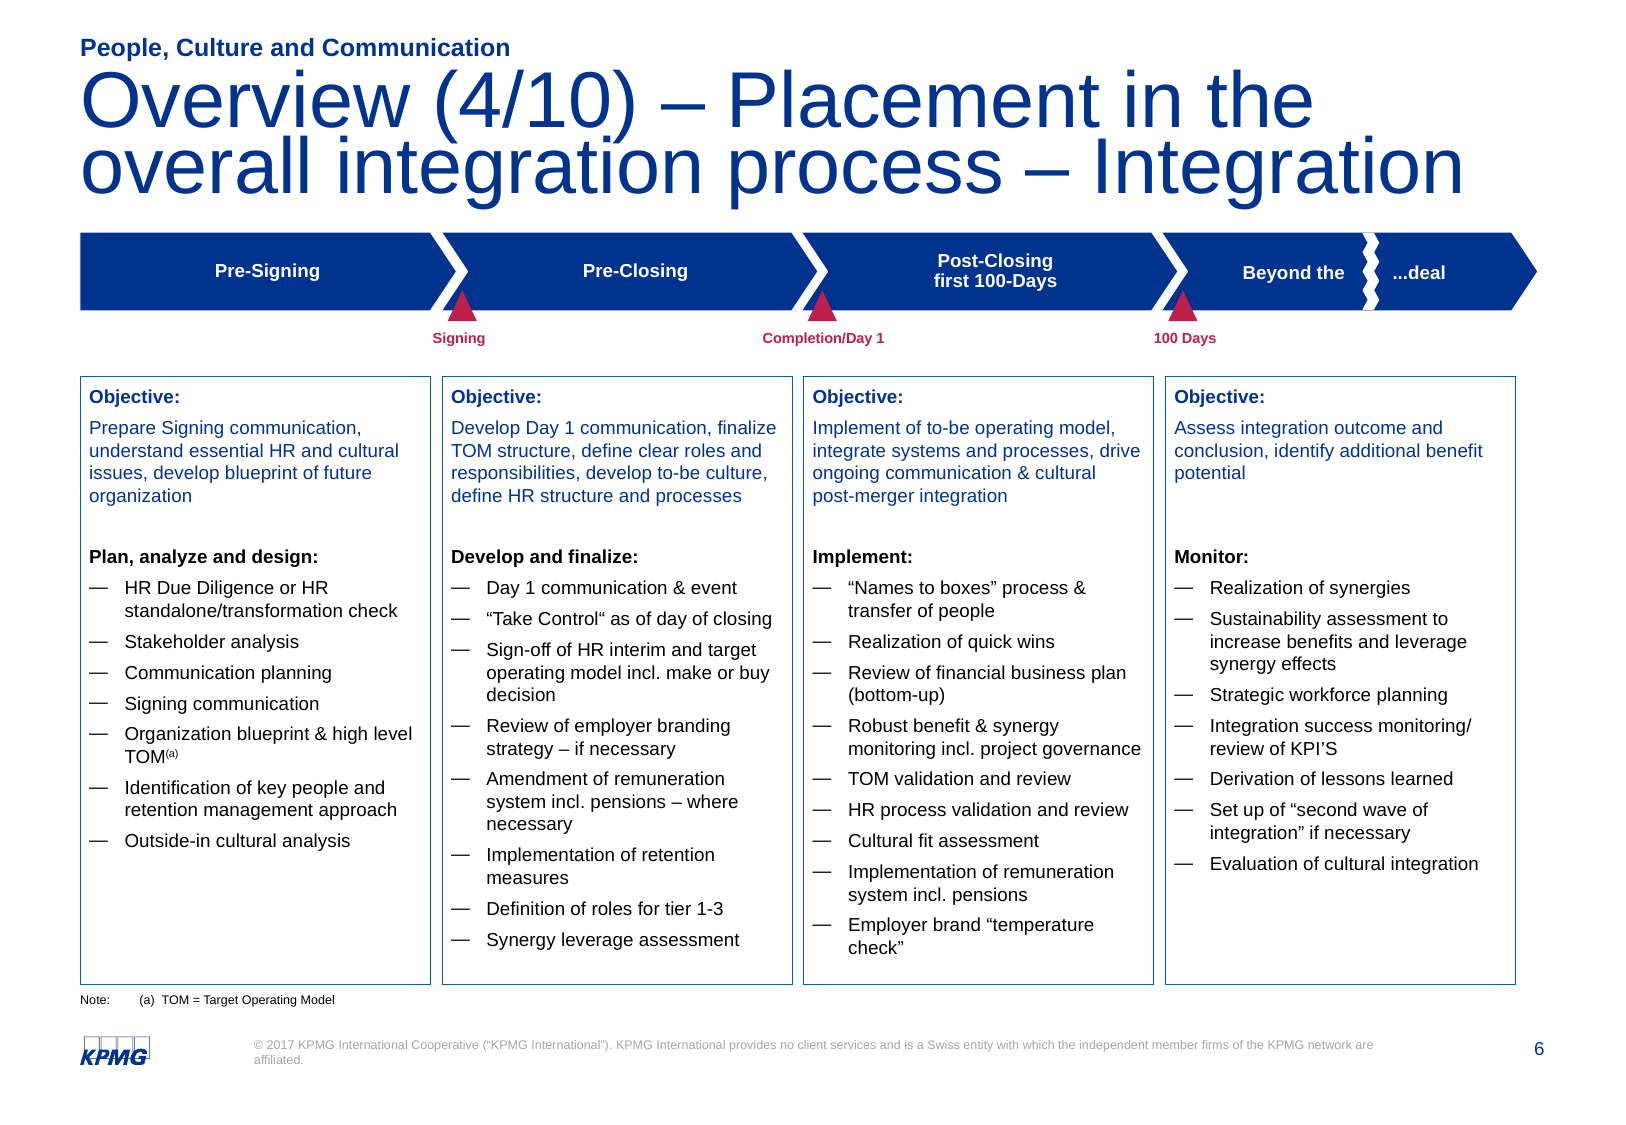

People, Culture and Communication
# Overview (4/10) – Placement in the overall integration process – Integration
Pre-Signing
Pre-Closing
Post-Closing
first 100-Days

Beyond the	...deal
Beyond the	...deal

Signing
Completion/Day 1
100 Days
Objective:
Prepare Signing communication, understand essential HR and cultural issues, develop blueprint of future organization

Plan, analyze and design:
HR Due Diligence or HR standalone/transformation check
Stakeholder analysis
Communication planning
Signing communication
Organization blueprint & high level TOM(a)
Identification of key people and retention management approach
Outside-in cultural analysis

Objective:
Develop Day 1 communication, finalize TOM structure, define clear roles and responsibilities, develop to-be culture, define HR structure and processes

Develop and finalize:
Day 1 communication & event
“Take Control“ as of day of closing
Sign-off of HR interim and target operating model incl. make or buy decision
Review of employer branding strategy – if necessary
Amendment of remuneration system incl. pensions – where necessary
Implementation of retention measures
Definition of roles for tier 1-3
Synergy leverage assessment
Objective:
Implement of to-be operating model, integrate systems and processes, drive ongoing communication & cultural post-merger integration

Implement:
“Names to boxes” process & transfer of people
Realization of quick wins
Review of financial business plan (bottom-up)
Robust benefit & synergy monitoring incl. project governance
TOM validation and review
HR process validation and review
Cultural fit assessment
Implementation of remuneration system incl. pensions
Employer brand “temperature check”

Objective:
Assess integration outcome and conclusion, identify additional benefit potential

Monitor:
Realization of synergies
Sustainability assessment to increase benefits and leverage synergy effects
Strategic workforce planning
Integration success monitoring/ review of KPI’S
Derivation of lessons learned
Set up of “second wave of integration” if necessary
Evaluation of cultural integration

Note:	(a)  TOM = Target Operating Model